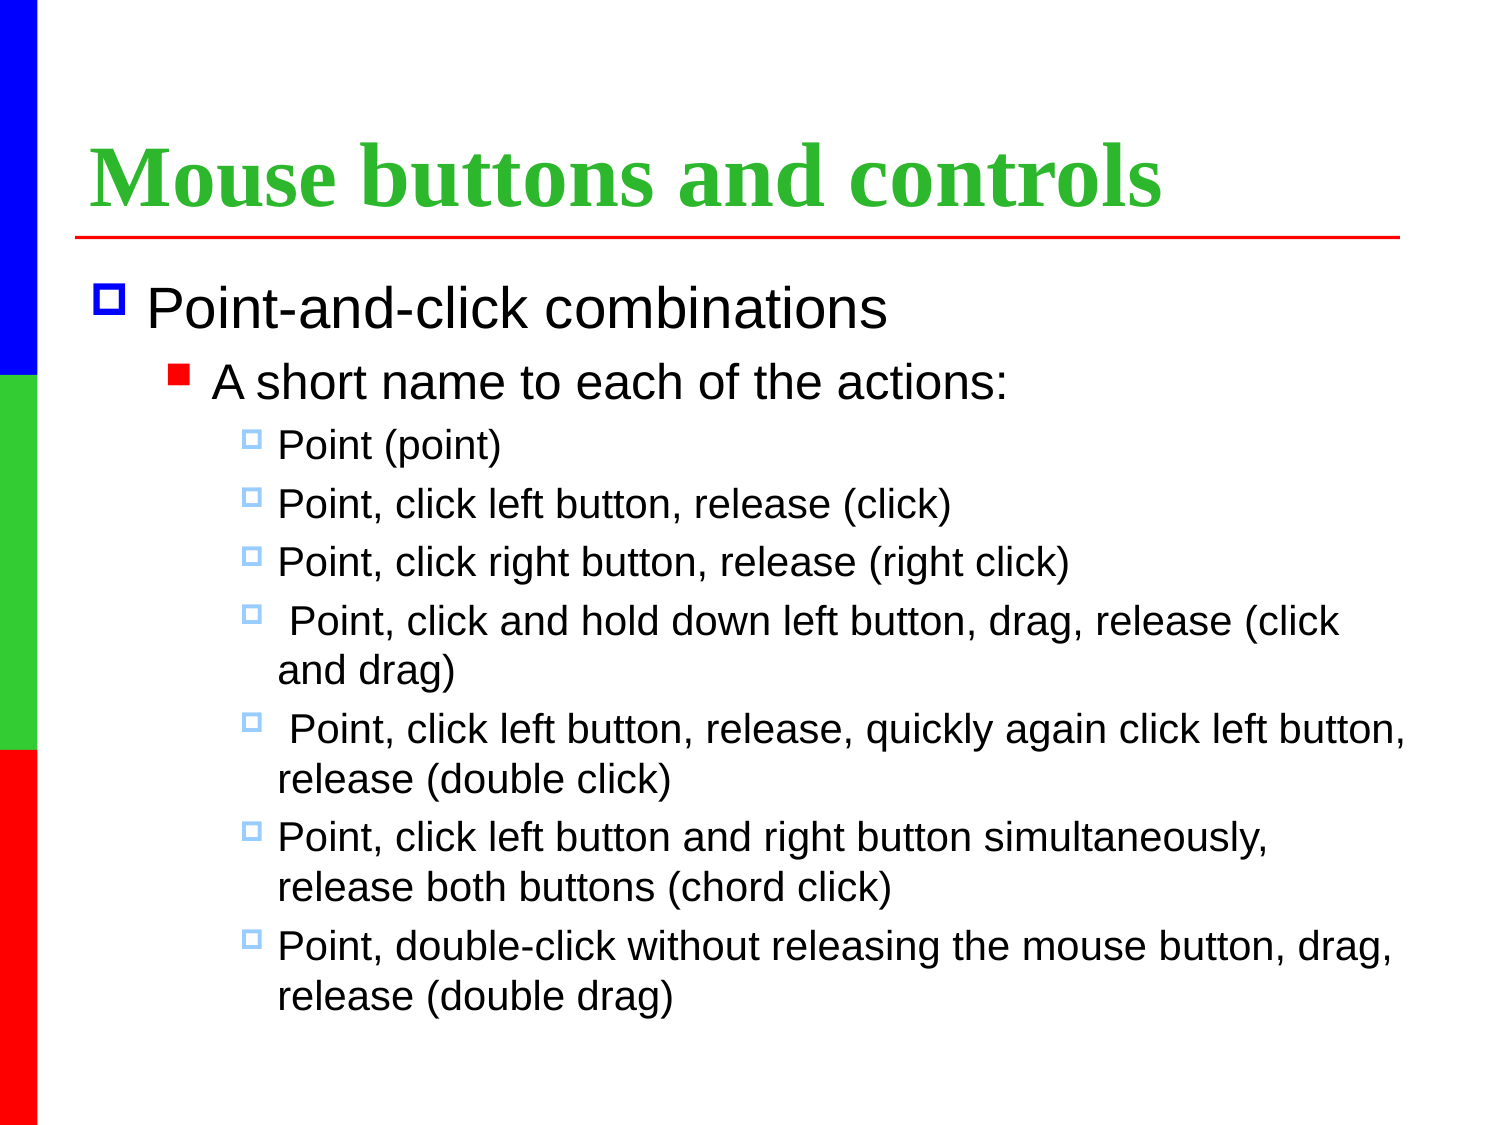

# Mouse buttons and controls
Point-and-click combinations
A short name to each of the actions:
Point (point)
Point, click left button, release (click)
Point, click right button, release (right click)
 Point, click and hold down left button, drag, release (click and drag)
 Point, click left button, release, quickly again click left button, release (double click)
Point, click left button and right button simultaneously, release both buttons (chord click)
Point, double-click without releasing the mouse button, drag, release (double drag)